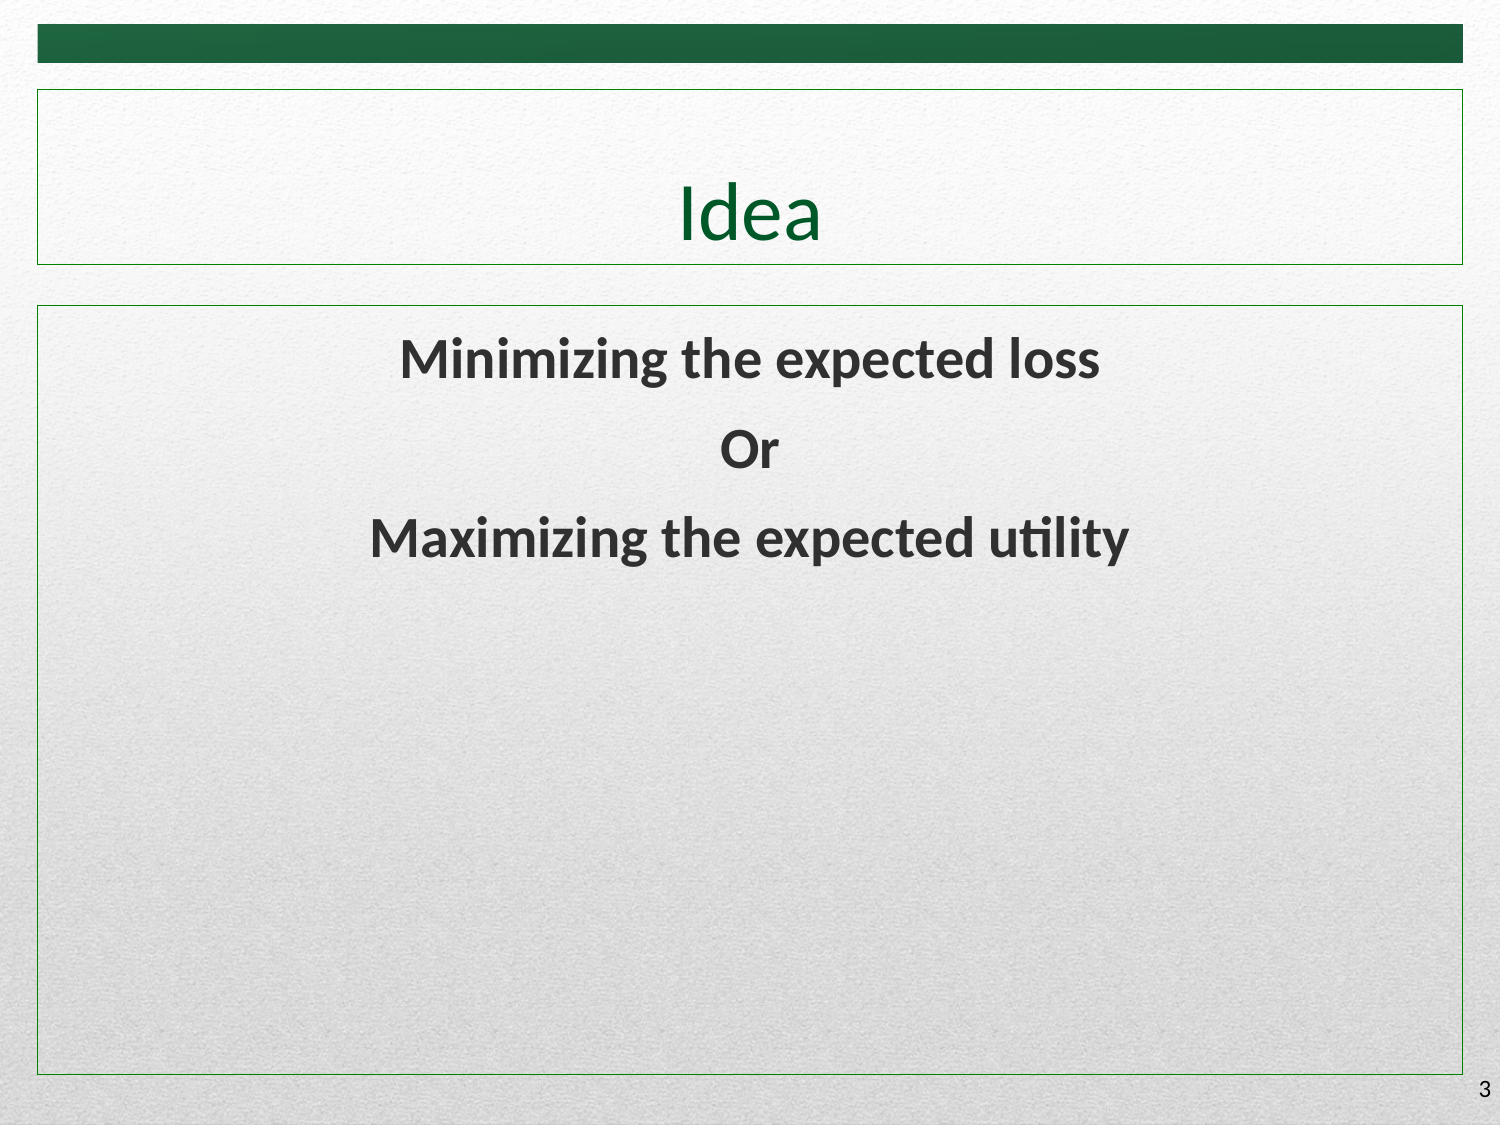

# Idea
Minimizing the expected loss
Or
Maximizing the expected utility
3